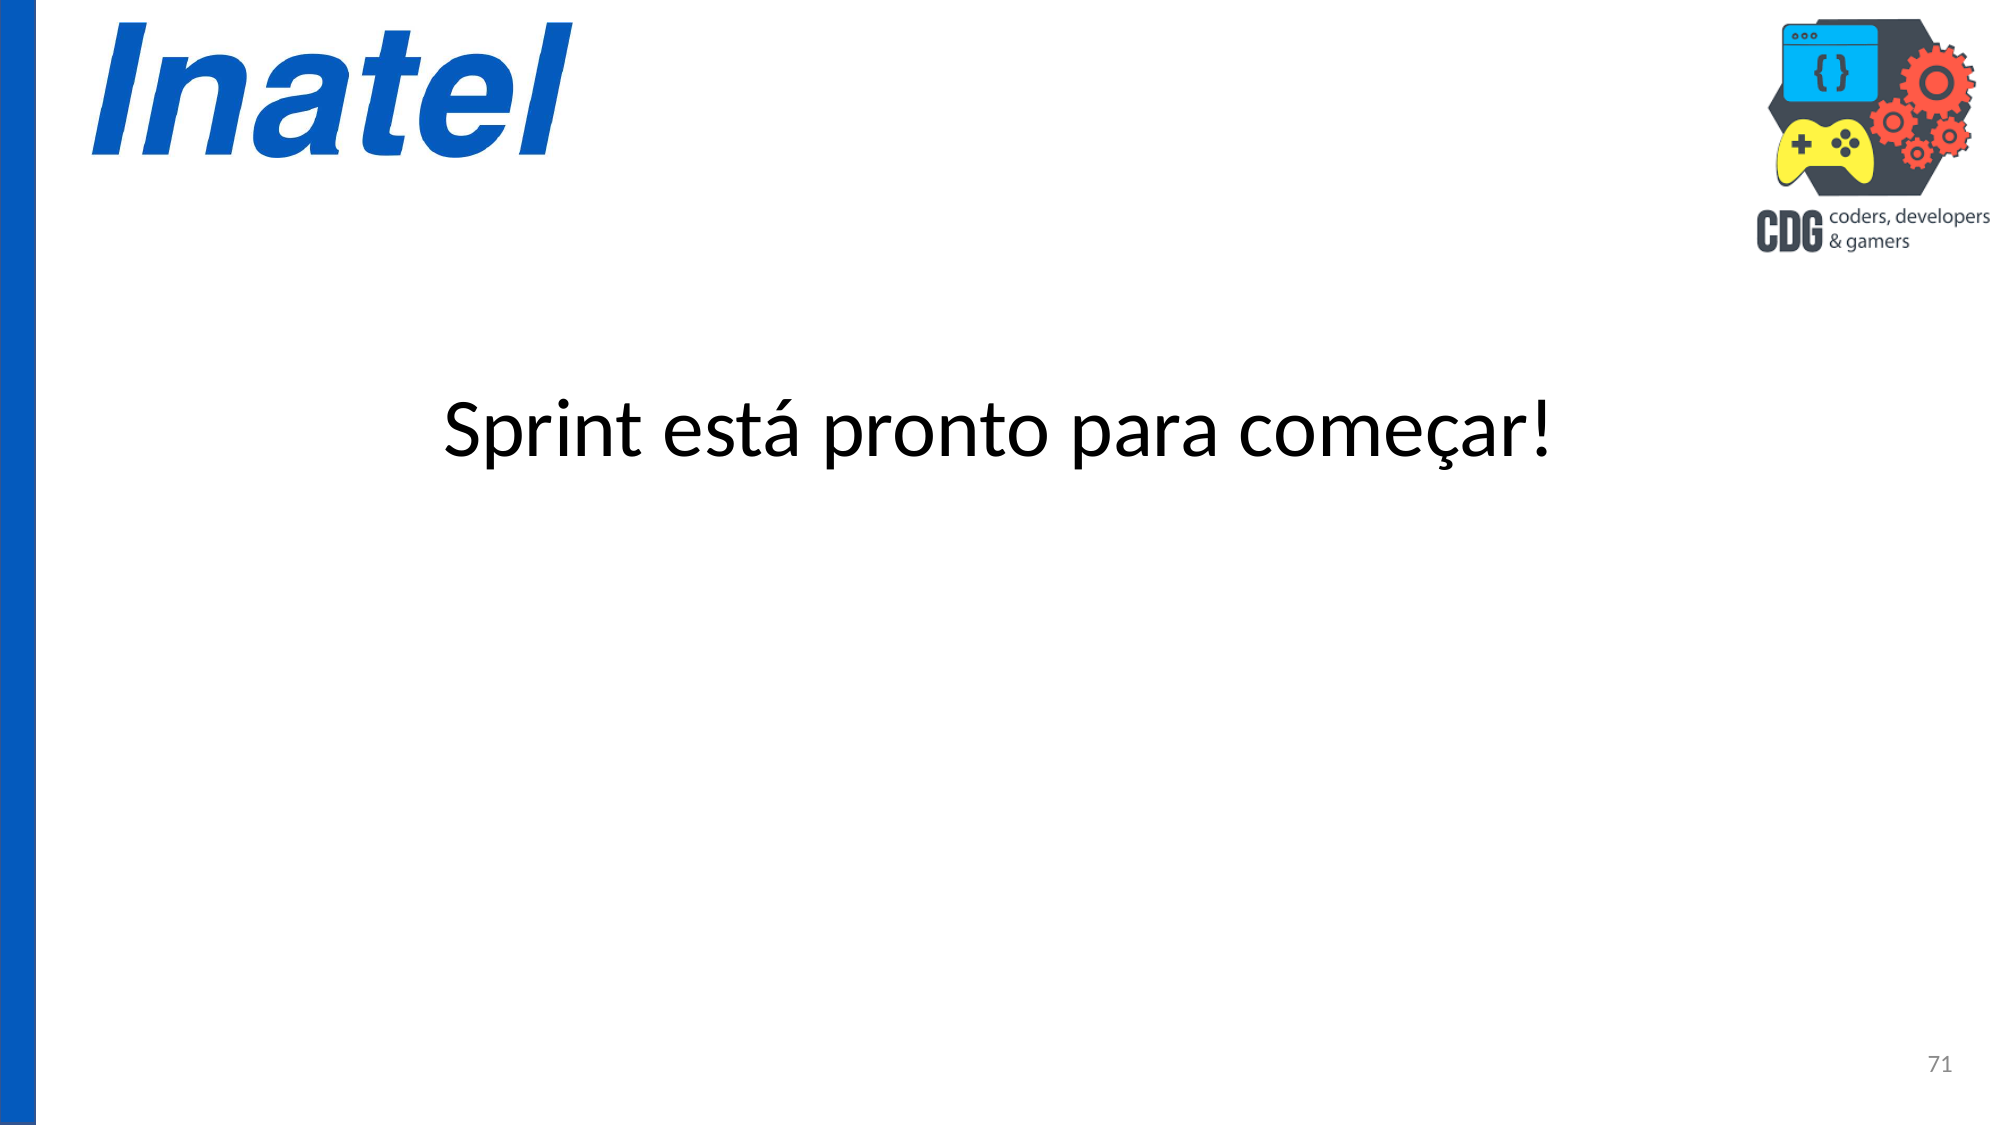

# Sprint está pronto para começar!
71